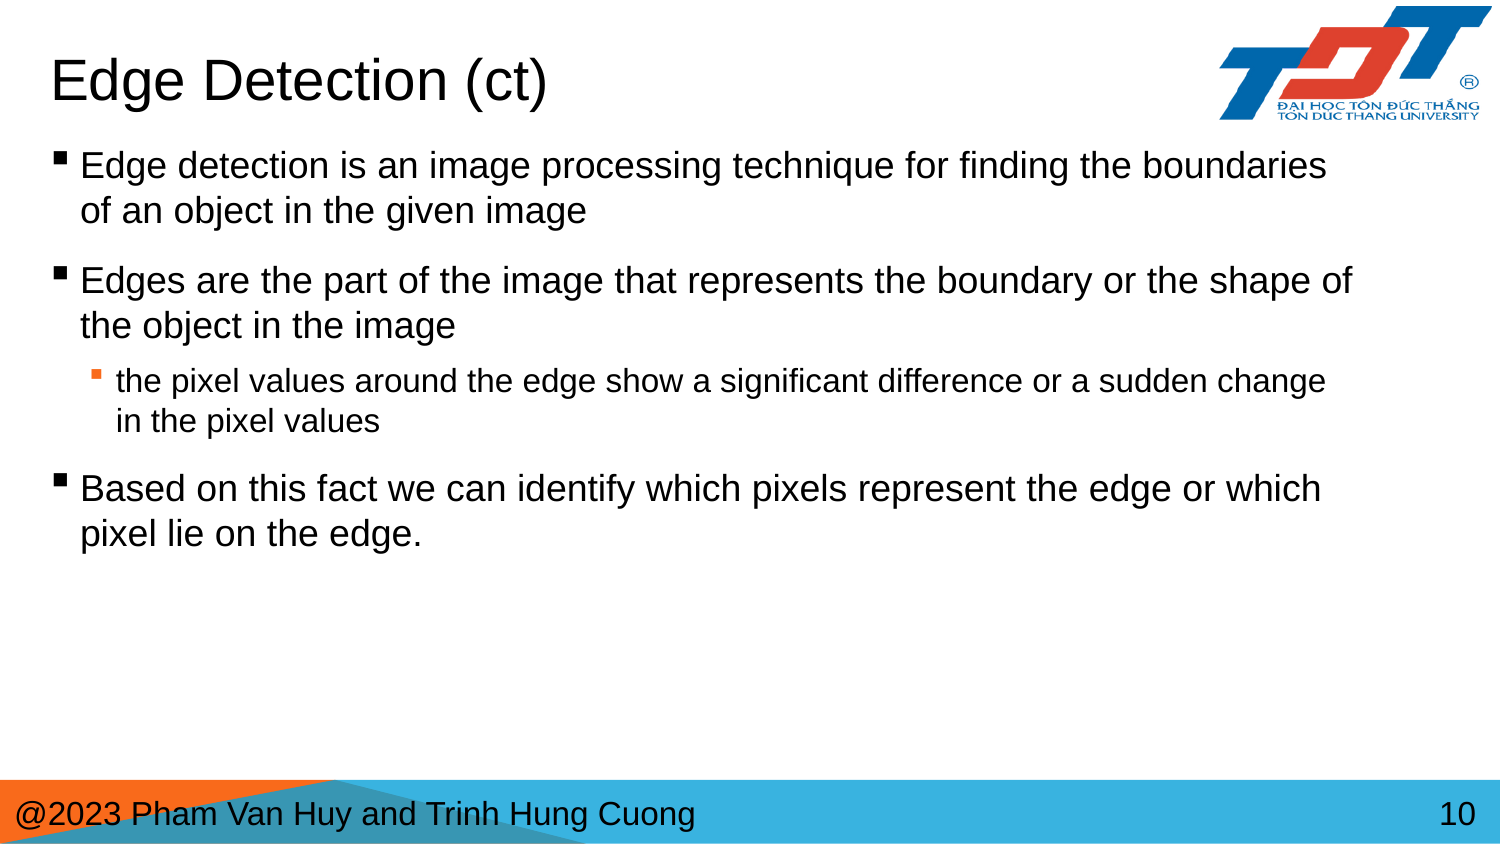

# Edge Detection (ct)
Edge detection is an image processing technique for finding the boundaries of an object in the given image
Edges are the part of the image that represents the boundary or the shape of the object in the image
the pixel values around the edge show a significant difference or a sudden change in the pixel values
Based on this fact we can identify which pixels represent the edge or which pixel lie on the edge.